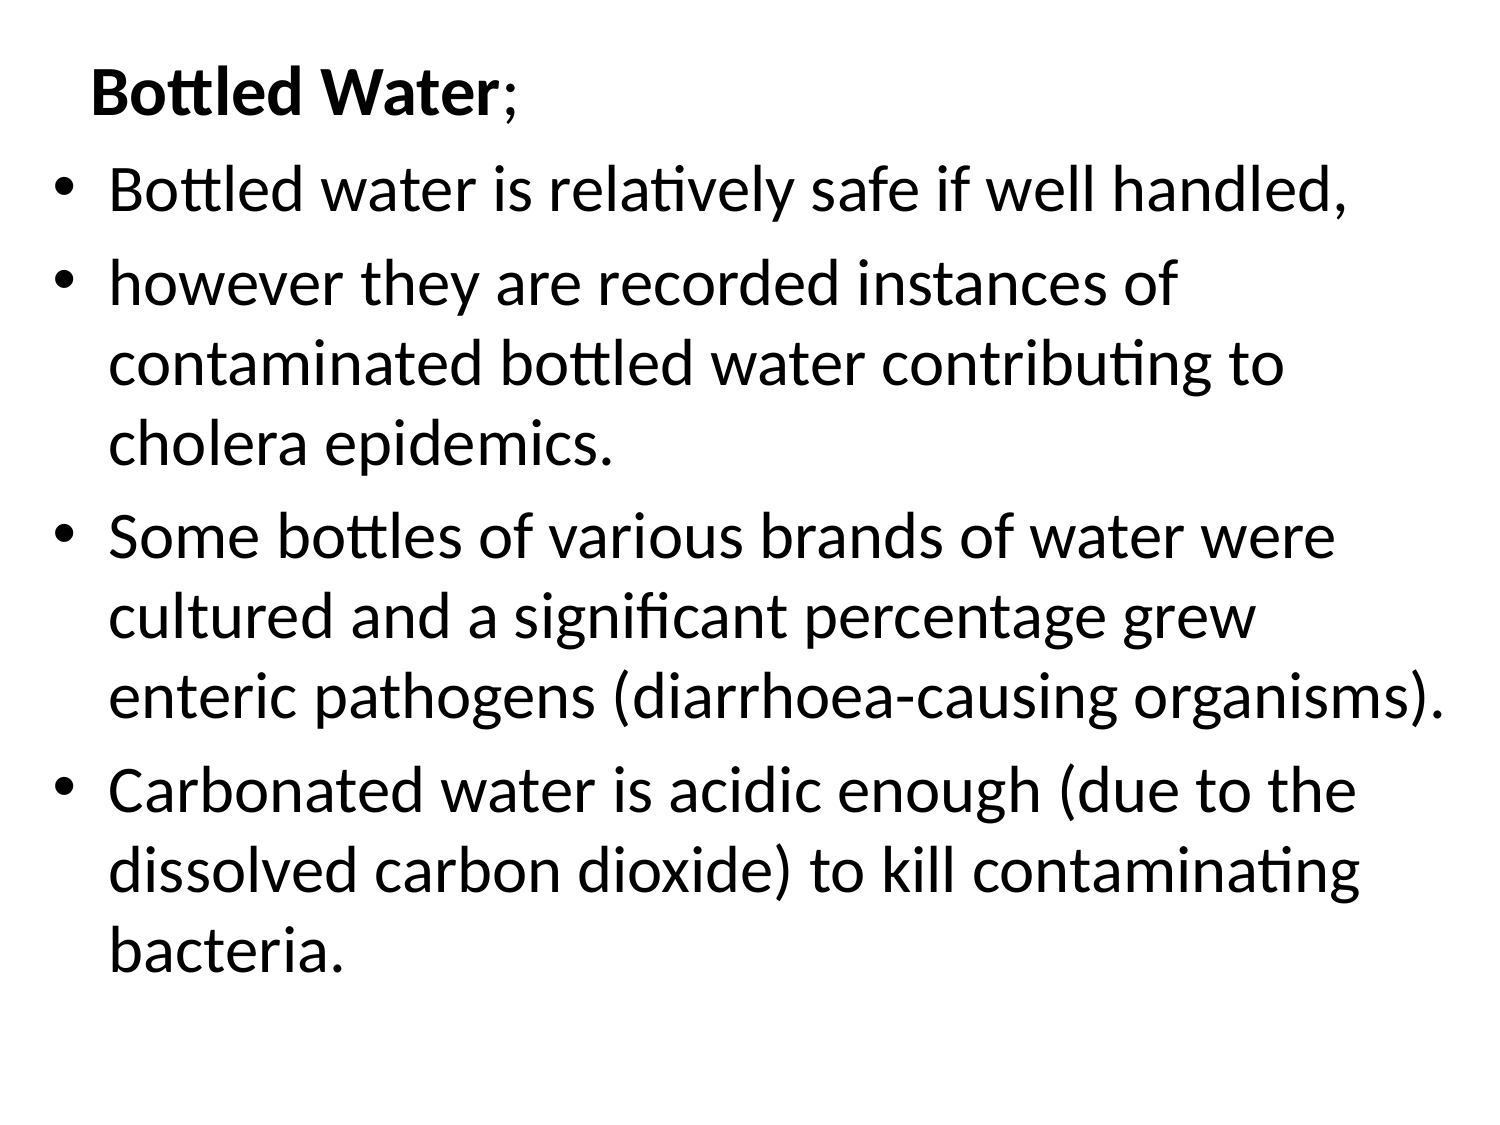

# Bottled Water;
Bottled water is relatively safe if well handled,
however they are recorded instances of contaminated bottled water contributing to cholera epidemics.
Some bottles of various brands of water were cultured and a significant percentage grew enteric pathogens (diarrhoea-causing organisms).
Carbonated water is acidic enough (due to the dissolved carbon dioxide) to kill contaminating bacteria.